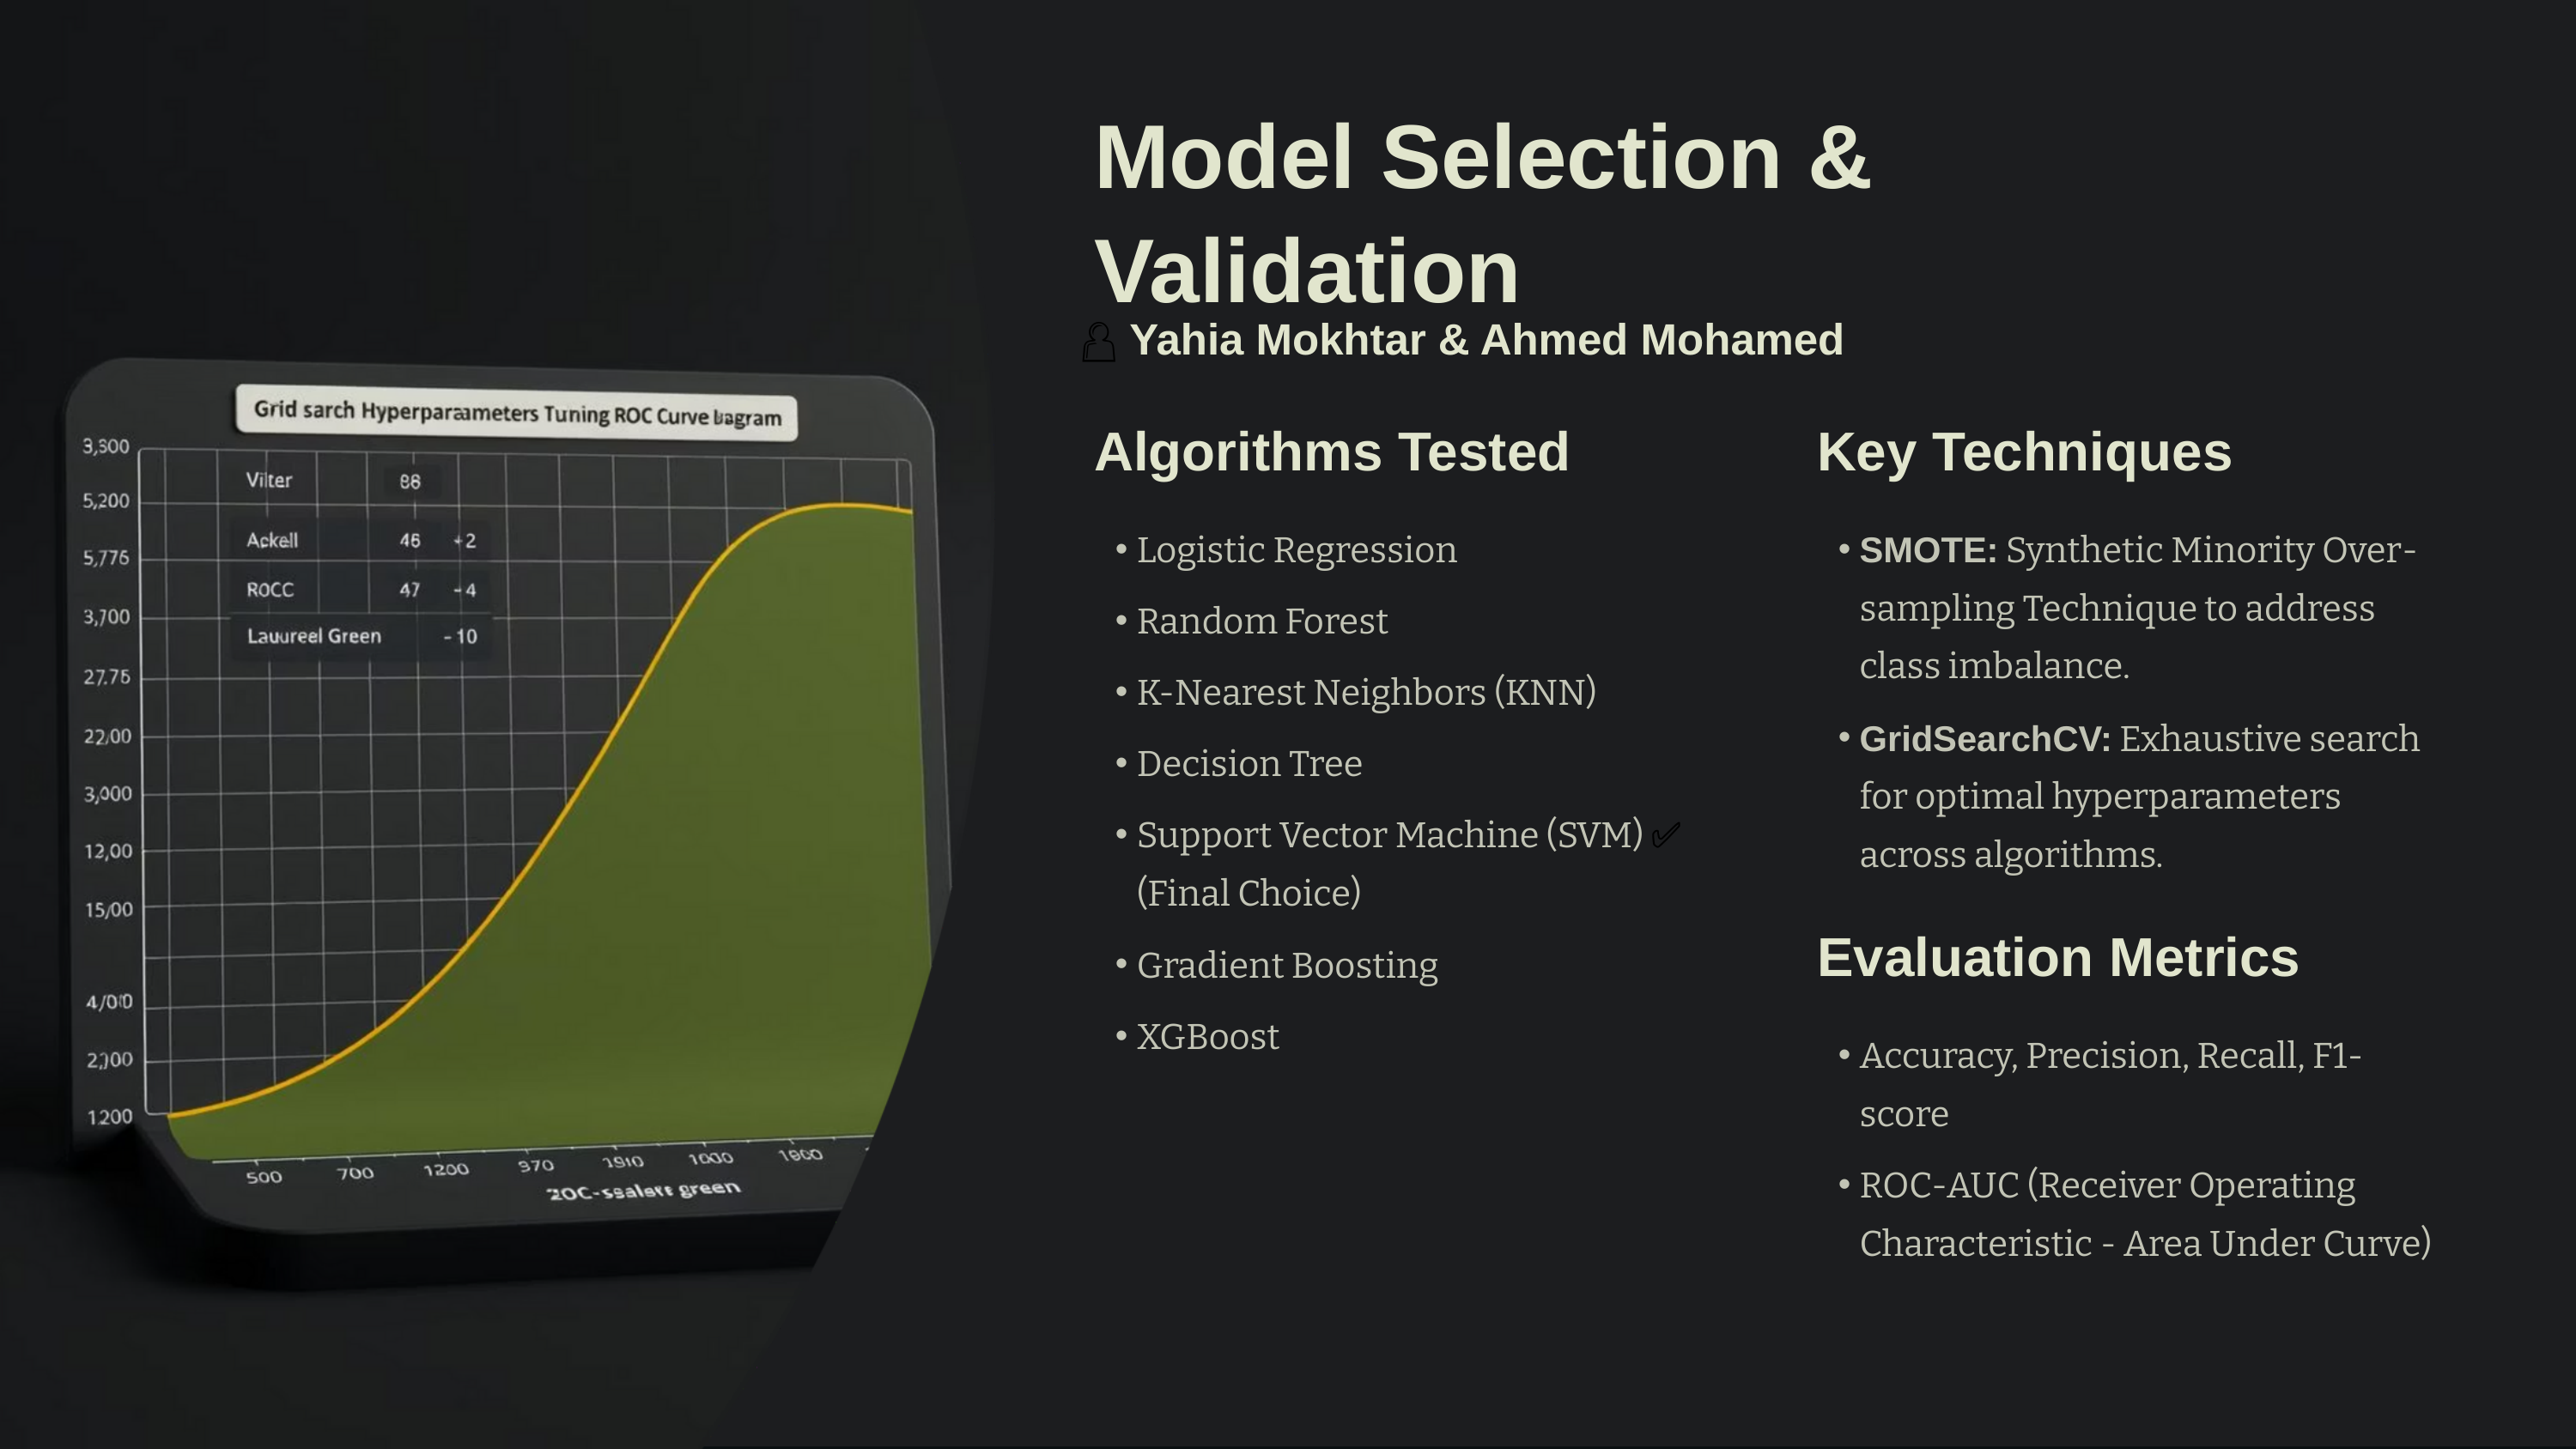

Model Selection & Validation
👤 Yahia Mokhtar & Ahmed Mohamed
Algorithms Tested
Key Techniques
Logistic Regression
SMOTE: Synthetic Minority Over-sampling Technique to address class imbalance.
Random Forest
K-Nearest Neighbors (KNN)
GridSearchCV: Exhaustive search for optimal hyperparameters across algorithms.
Decision Tree
Support Vector Machine (SVM) ✅ (Final Choice)
Evaluation Metrics
Gradient Boosting
XGBoost
Accuracy, Precision, Recall, F1-score
ROC-AUC (Receiver Operating Characteristic - Area Under Curve)